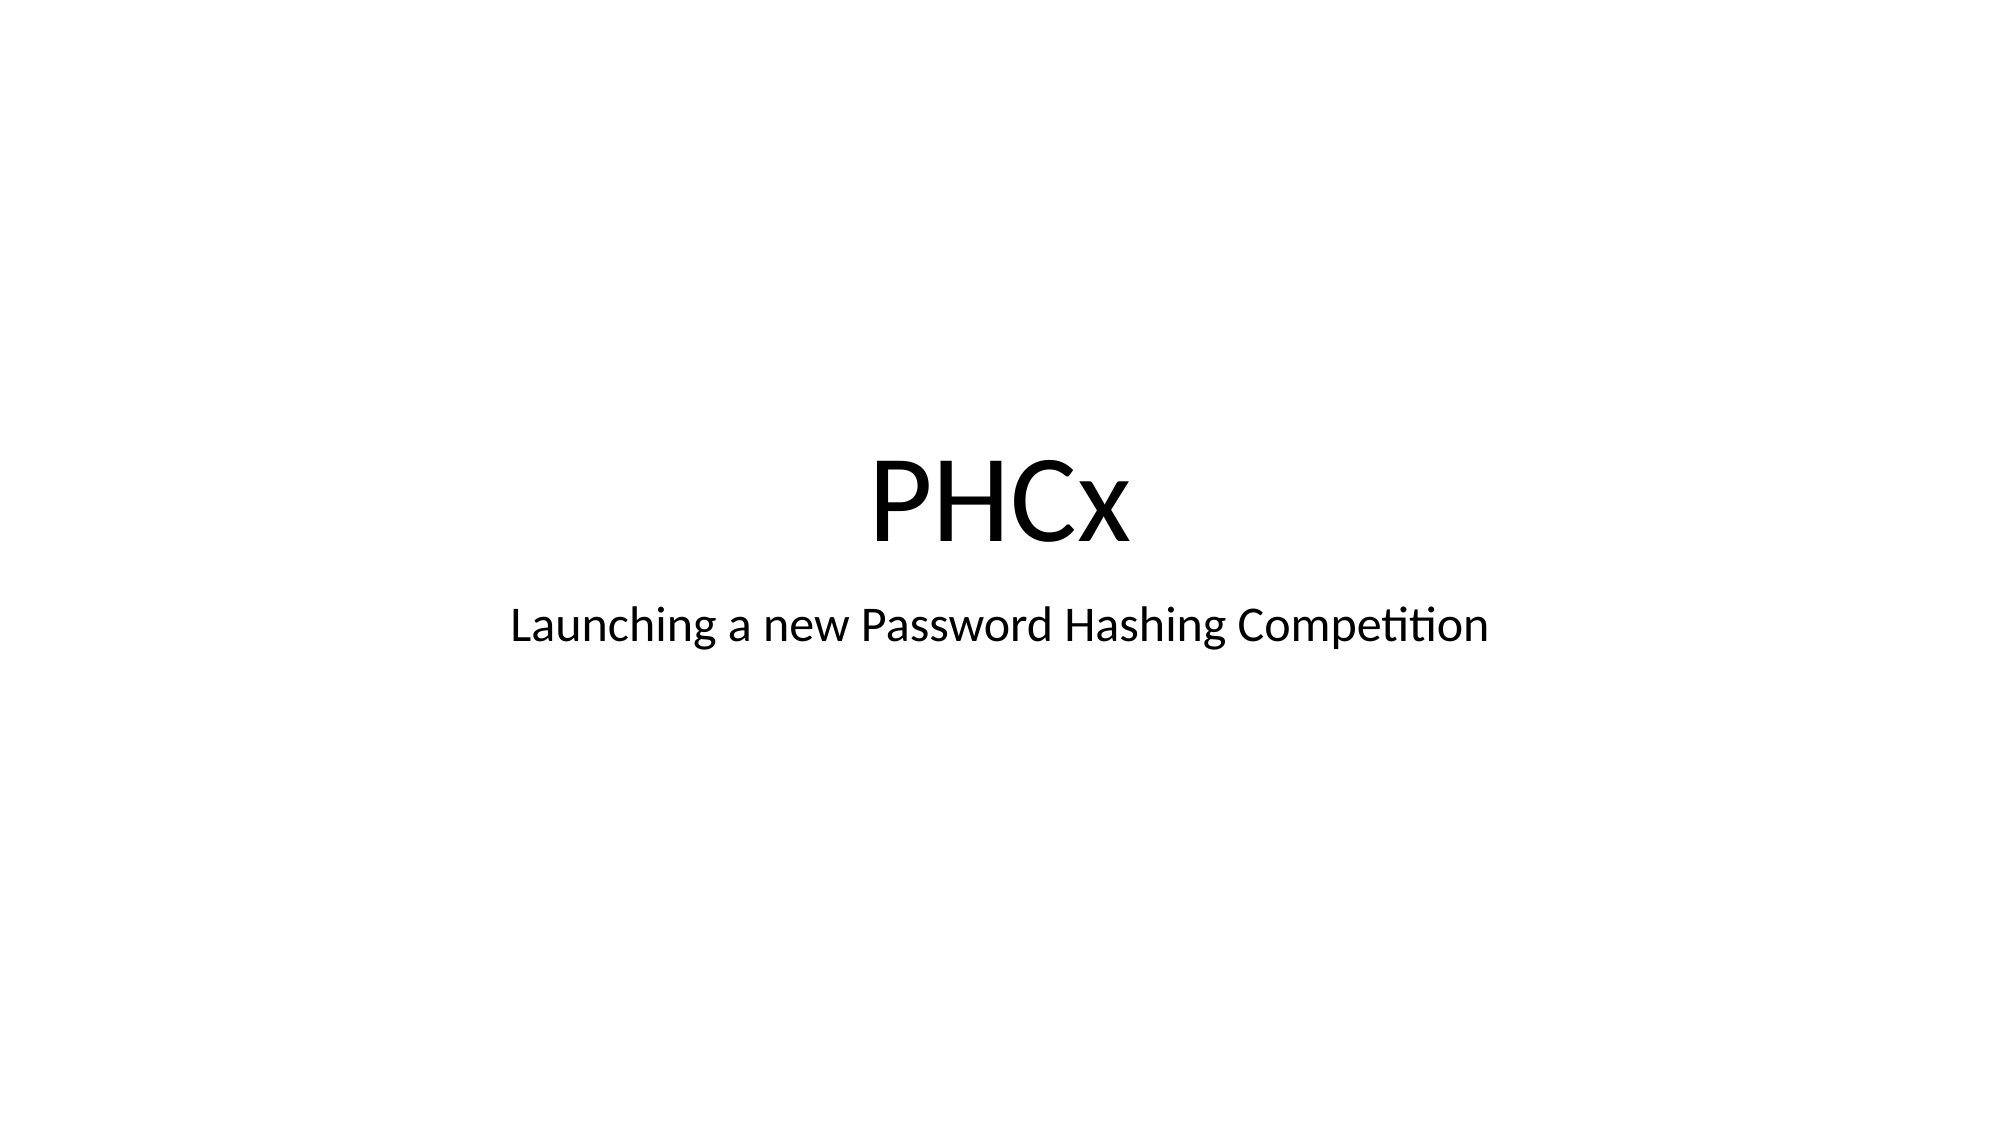

# PHCx
Launching a new Password Hashing Competition